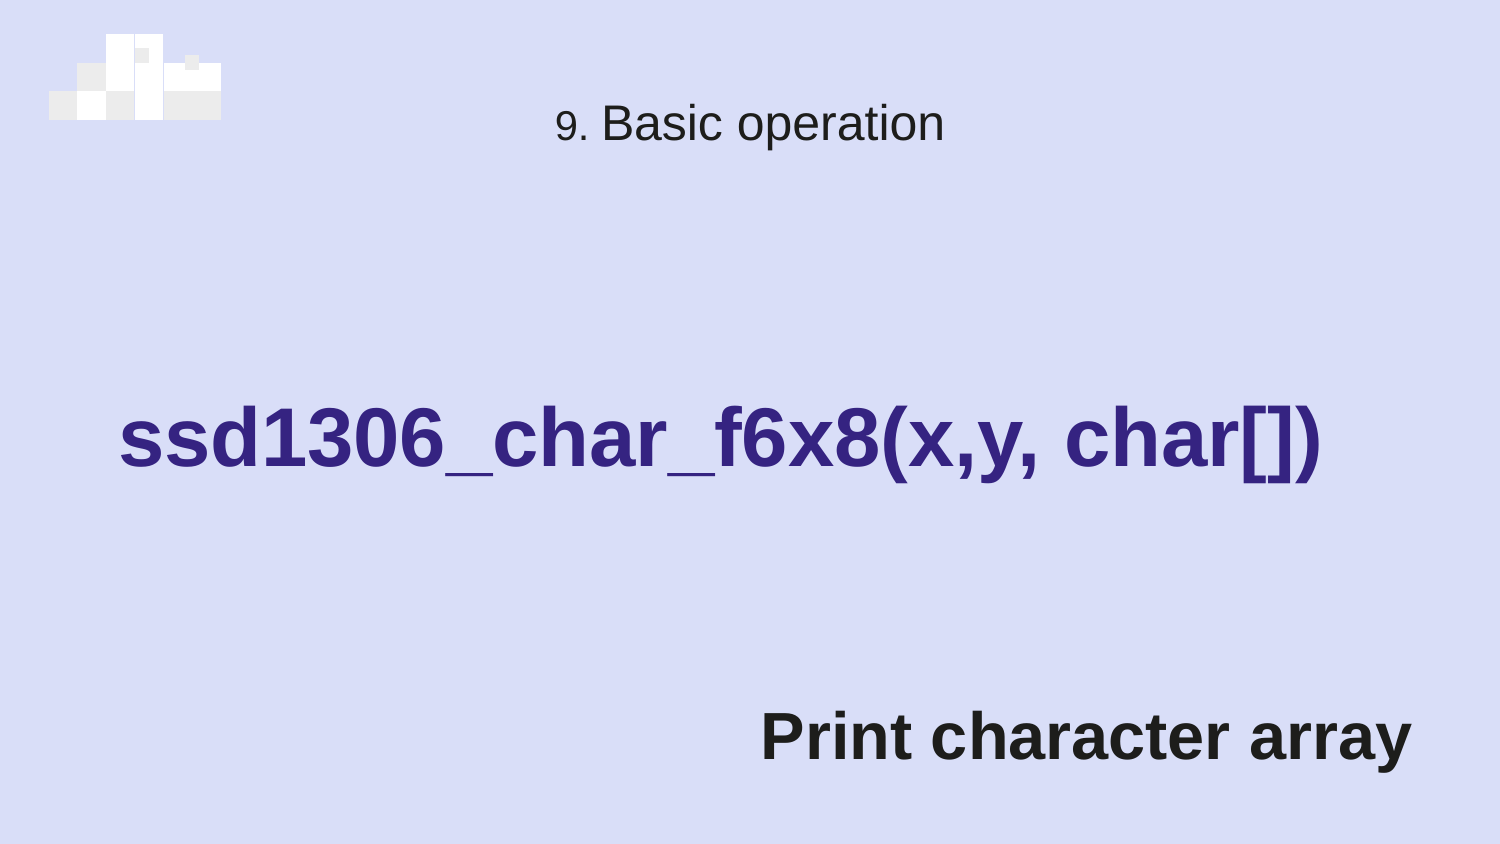

# 9. Basic operation
ssd1306_char_f6x8(x,y, char[])
Print character array